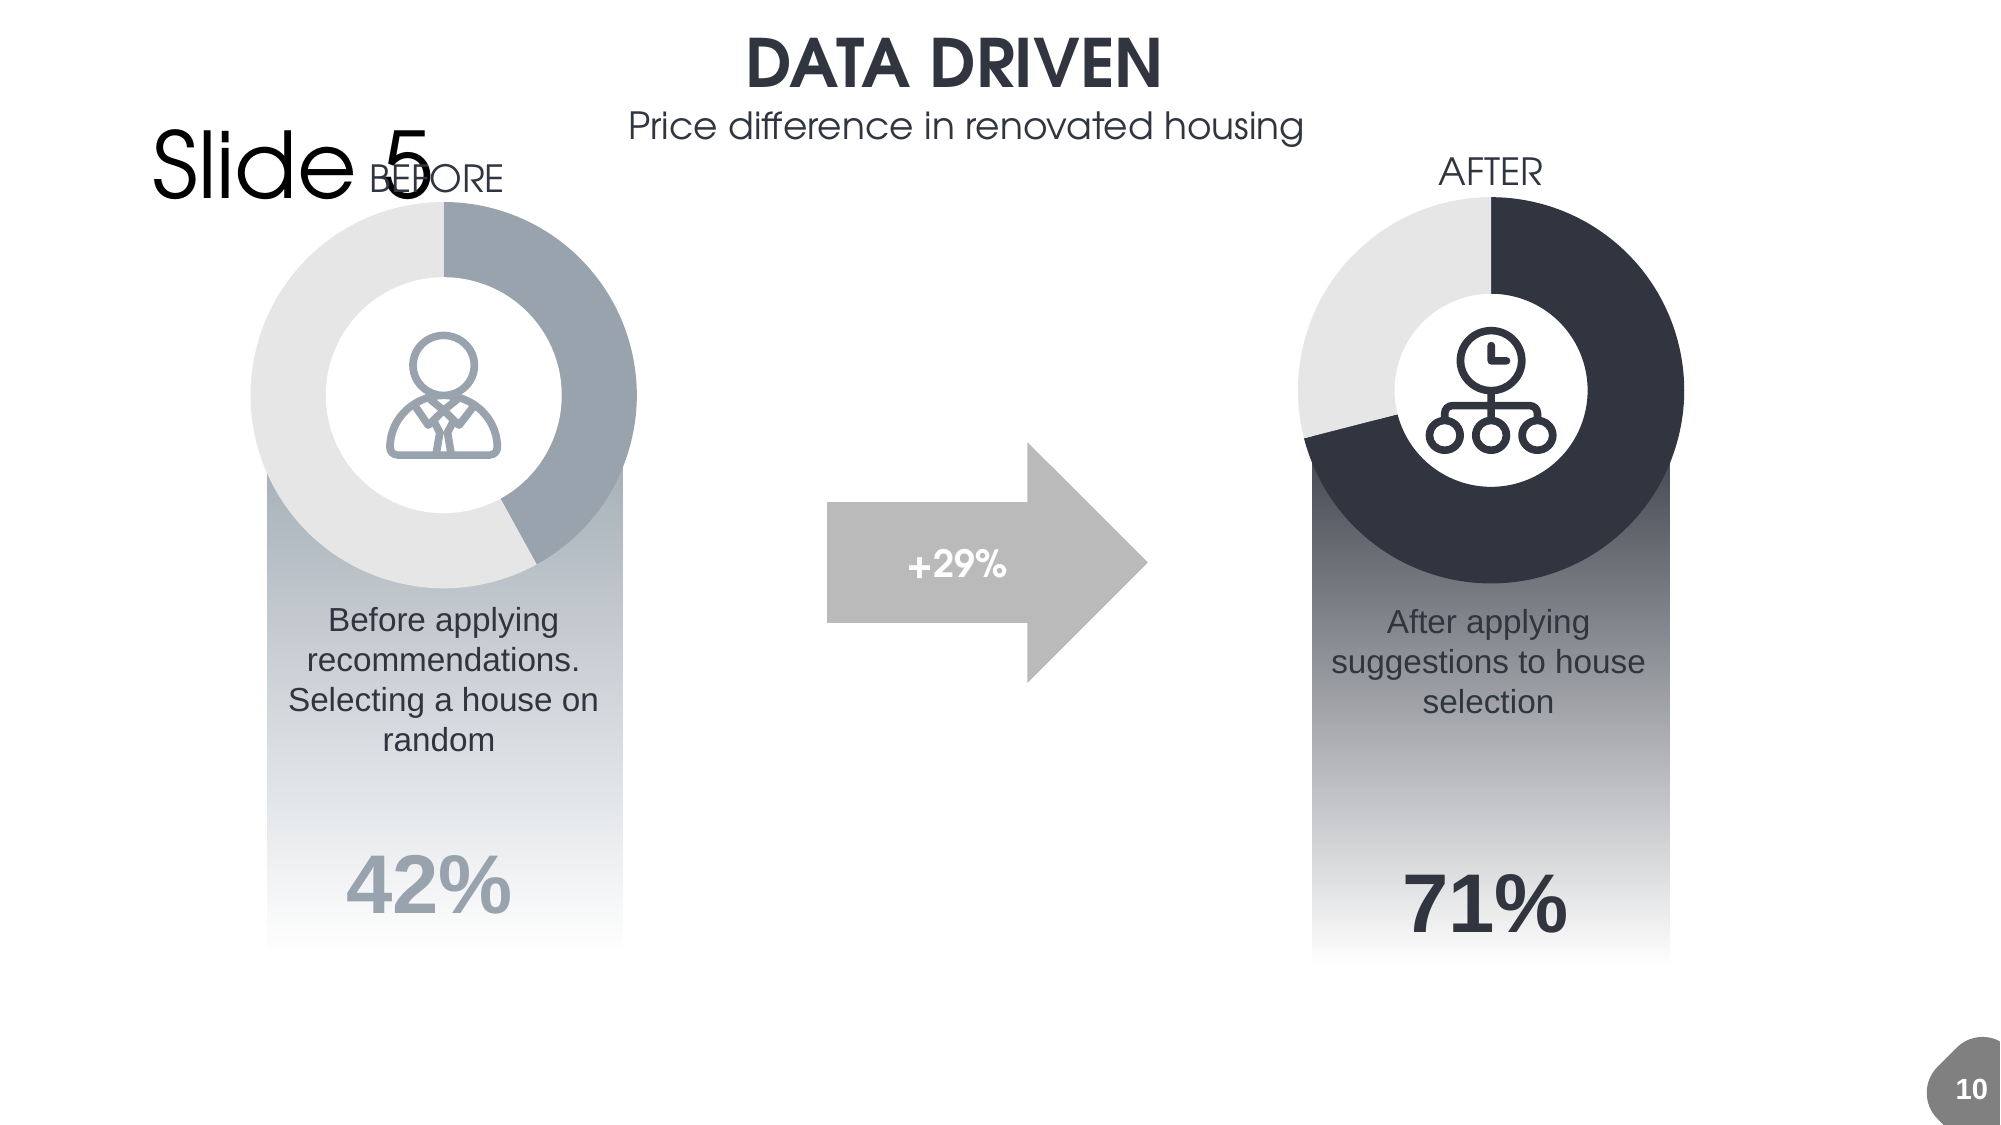

DATA DRIVEN
# Slide 5
Price difference in renovated housing
BEFORE
AFTER

### Chart

| Category | Sales |
|---|---|
| 1st Qtr | 71.0 |
| 2nd Qtr | 29.0 |

After applying suggestions to house selection
71%

### Chart

| Category | Column1 |
|---|---|
| 1 | 42.0 |
| 2nd Qtr | 58.0 |

Before applying recommendations.
Selecting a house on random

+29%
42%

10